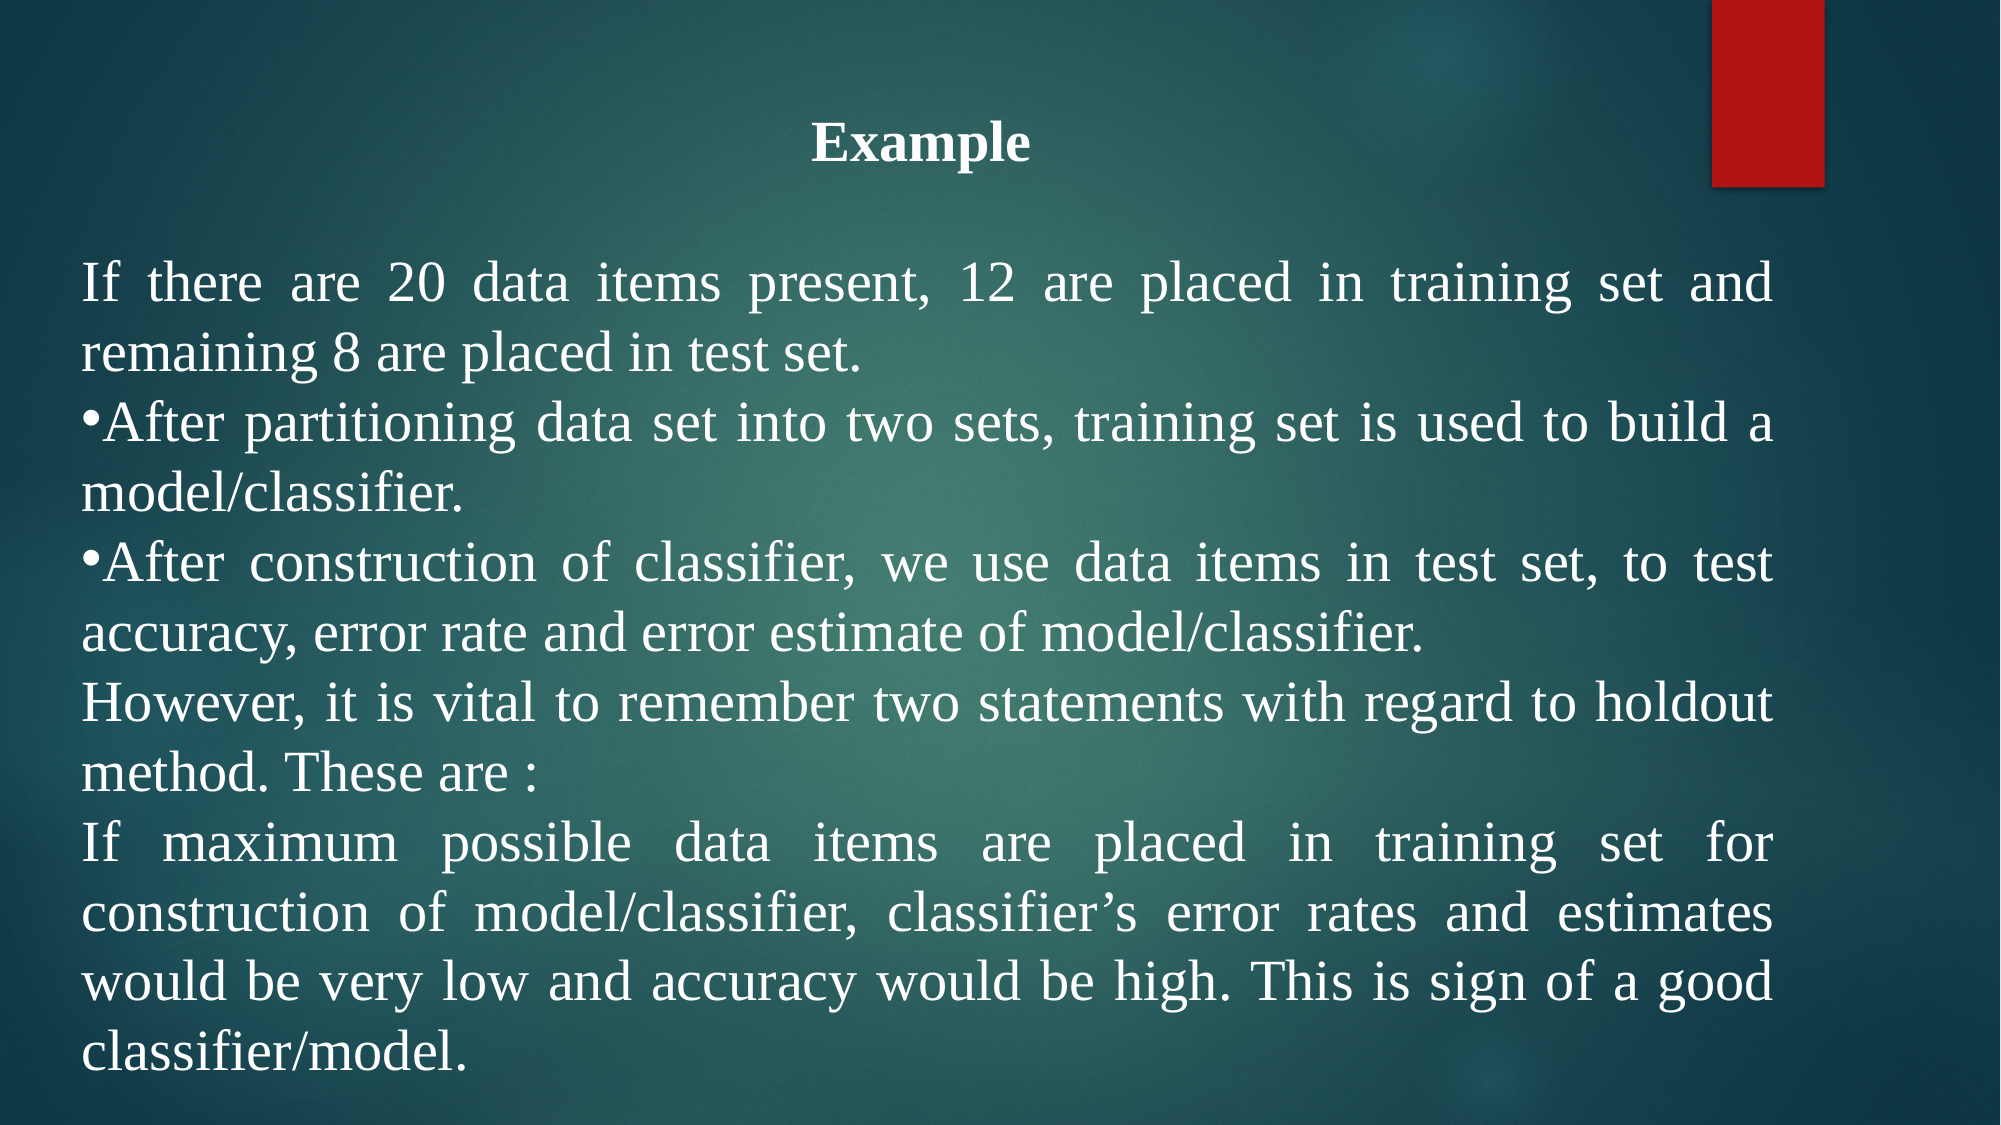

Example
If there are 20 data items present, 12 are placed in training set and remaining 8 are placed in test set.
After partitioning data set into two sets, training set is used to build a model/classifier.
After construction of classifier, we use data items in test set, to test accuracy, error rate and error estimate of model/classifier.
However, it is vital to remember two statements with regard to holdout method. These are :
If maximum possible data items are placed in training set for construction of model/classifier, classifier’s error rates and estimates would be very low and accuracy would be high. This is sign of a good classifier/model.